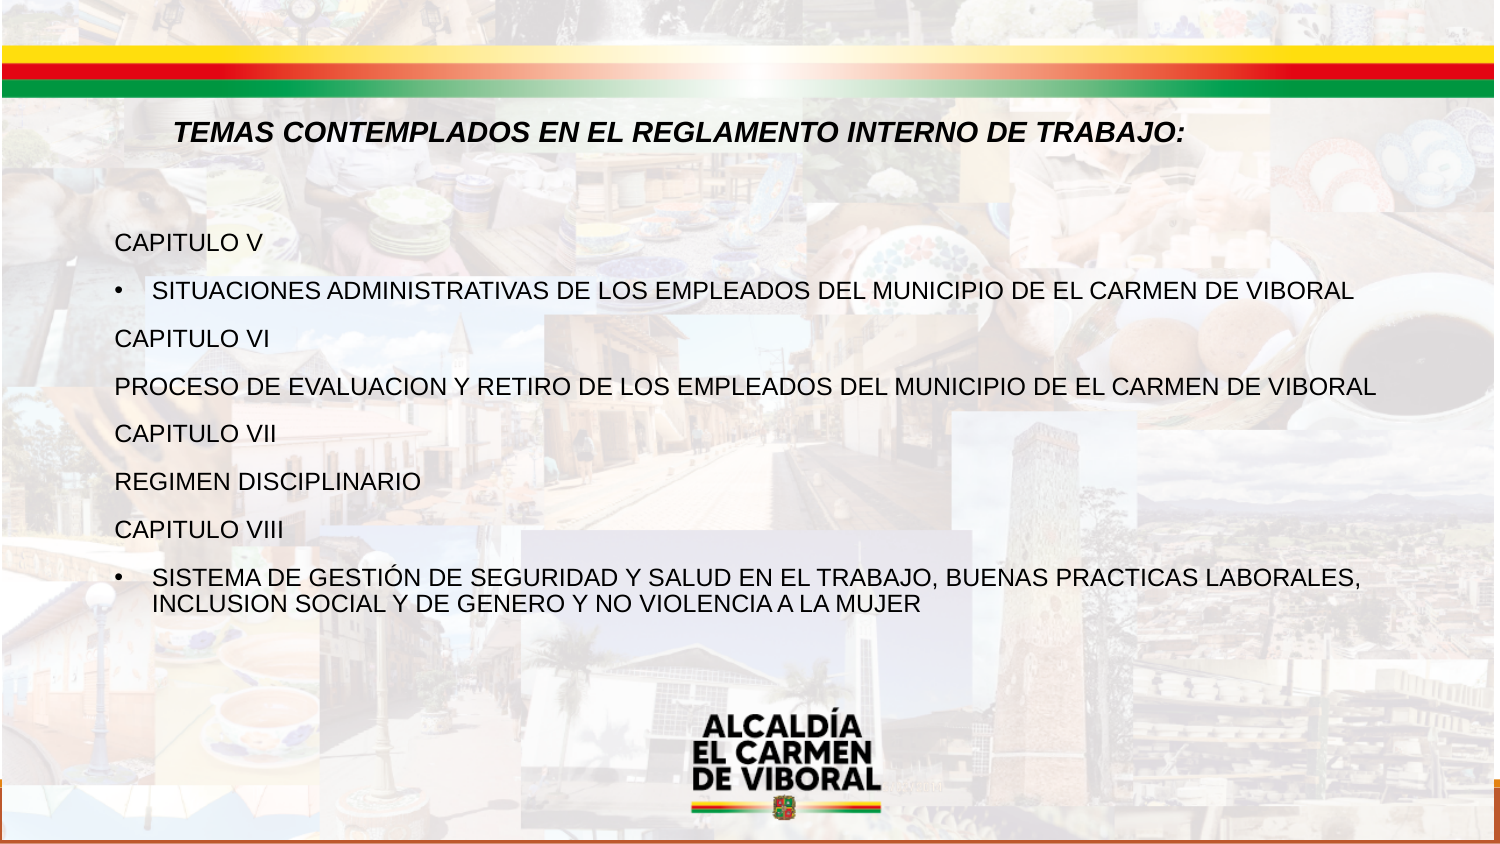

TEMAS CONTEMPLADOS EN EL REGLAMENTO INTERNO DE TRABAJO:

CAPITULO V
SITUACIONES ADMINISTRATIVAS DE LOS EMPLEADOS DEL MUNICIPIO DE EL CARMEN DE VIBORAL
CAPITULO VI
PROCESO DE EVALUACION Y RETIRO DE LOS EMPLEADOS DEL MUNICIPIO DE EL CARMEN DE VIBORAL
CAPITULO VII
REGIMEN DISCIPLINARIO
CAPITULO VIII
SISTEMA DE GESTIÓN DE SEGURIDAD Y SALUD EN EL TRABAJO, BUENAS PRACTICAS LABORALES, INCLUSION SOCIAL Y DE GENERO Y NO VIOLENCIA A LA MUJER